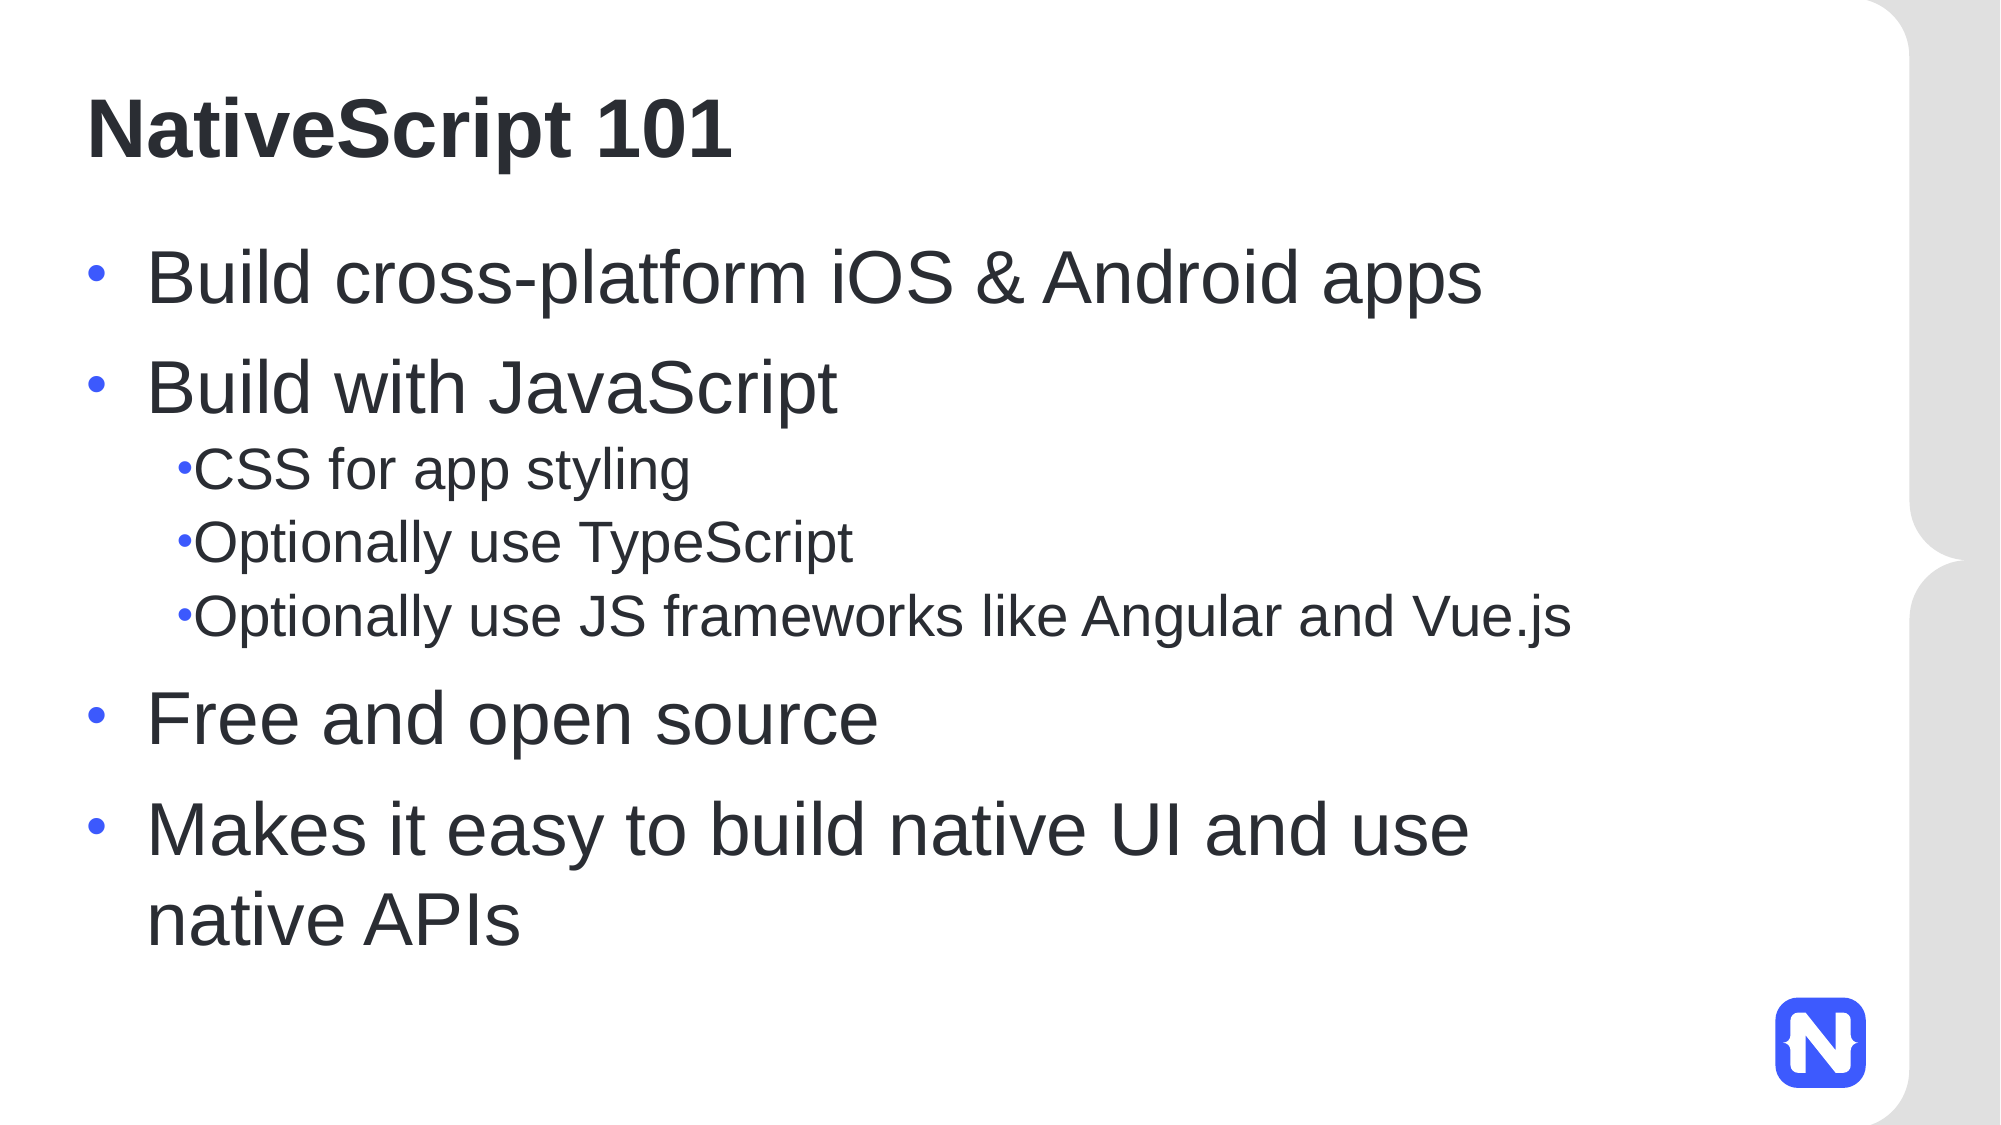

# NativeScript 101
Build cross-platform iOS & Android apps
Build with JavaScript
CSS for app styling
Optionally use TypeScript
Optionally use JS frameworks like Angular and Vue.js
Free and open source
Makes it easy to build native UI and use native APIs